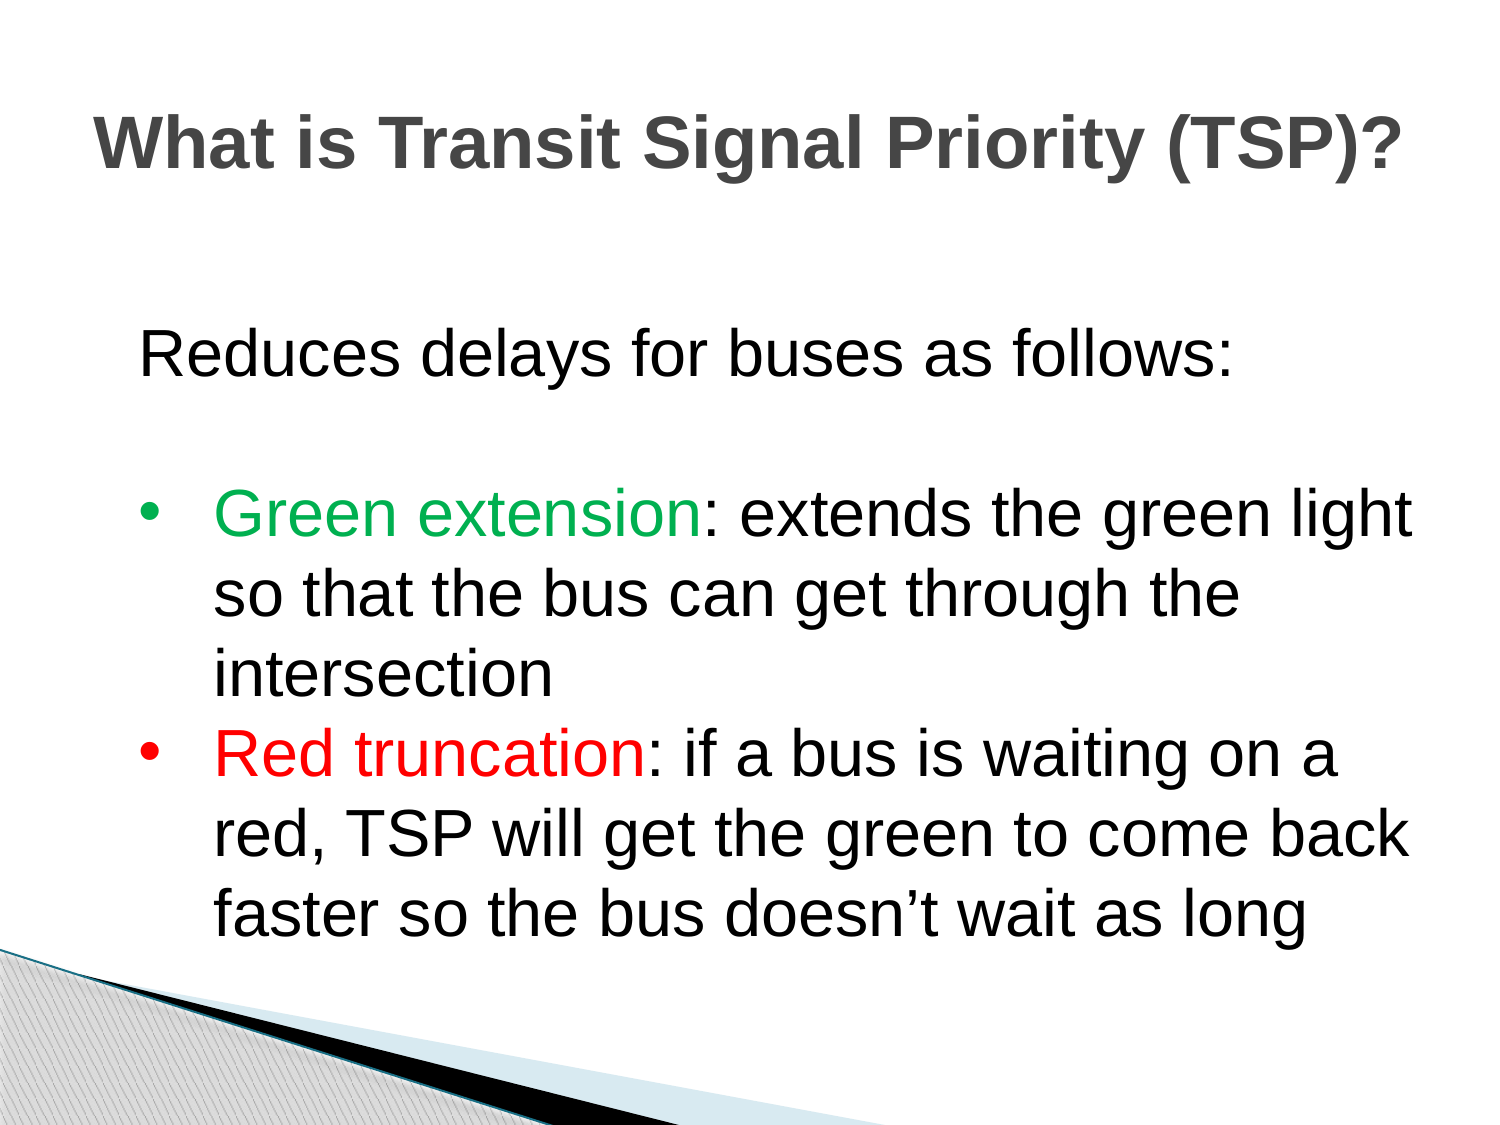

# What is Transit Signal Priority (TSP)?
Reduces delays for buses as follows:

Green extension: extends the green light so that the bus can get through the intersection
Red truncation: if a bus is waiting on a red, TSP will get the green to come back faster so the bus doesn’t wait as long